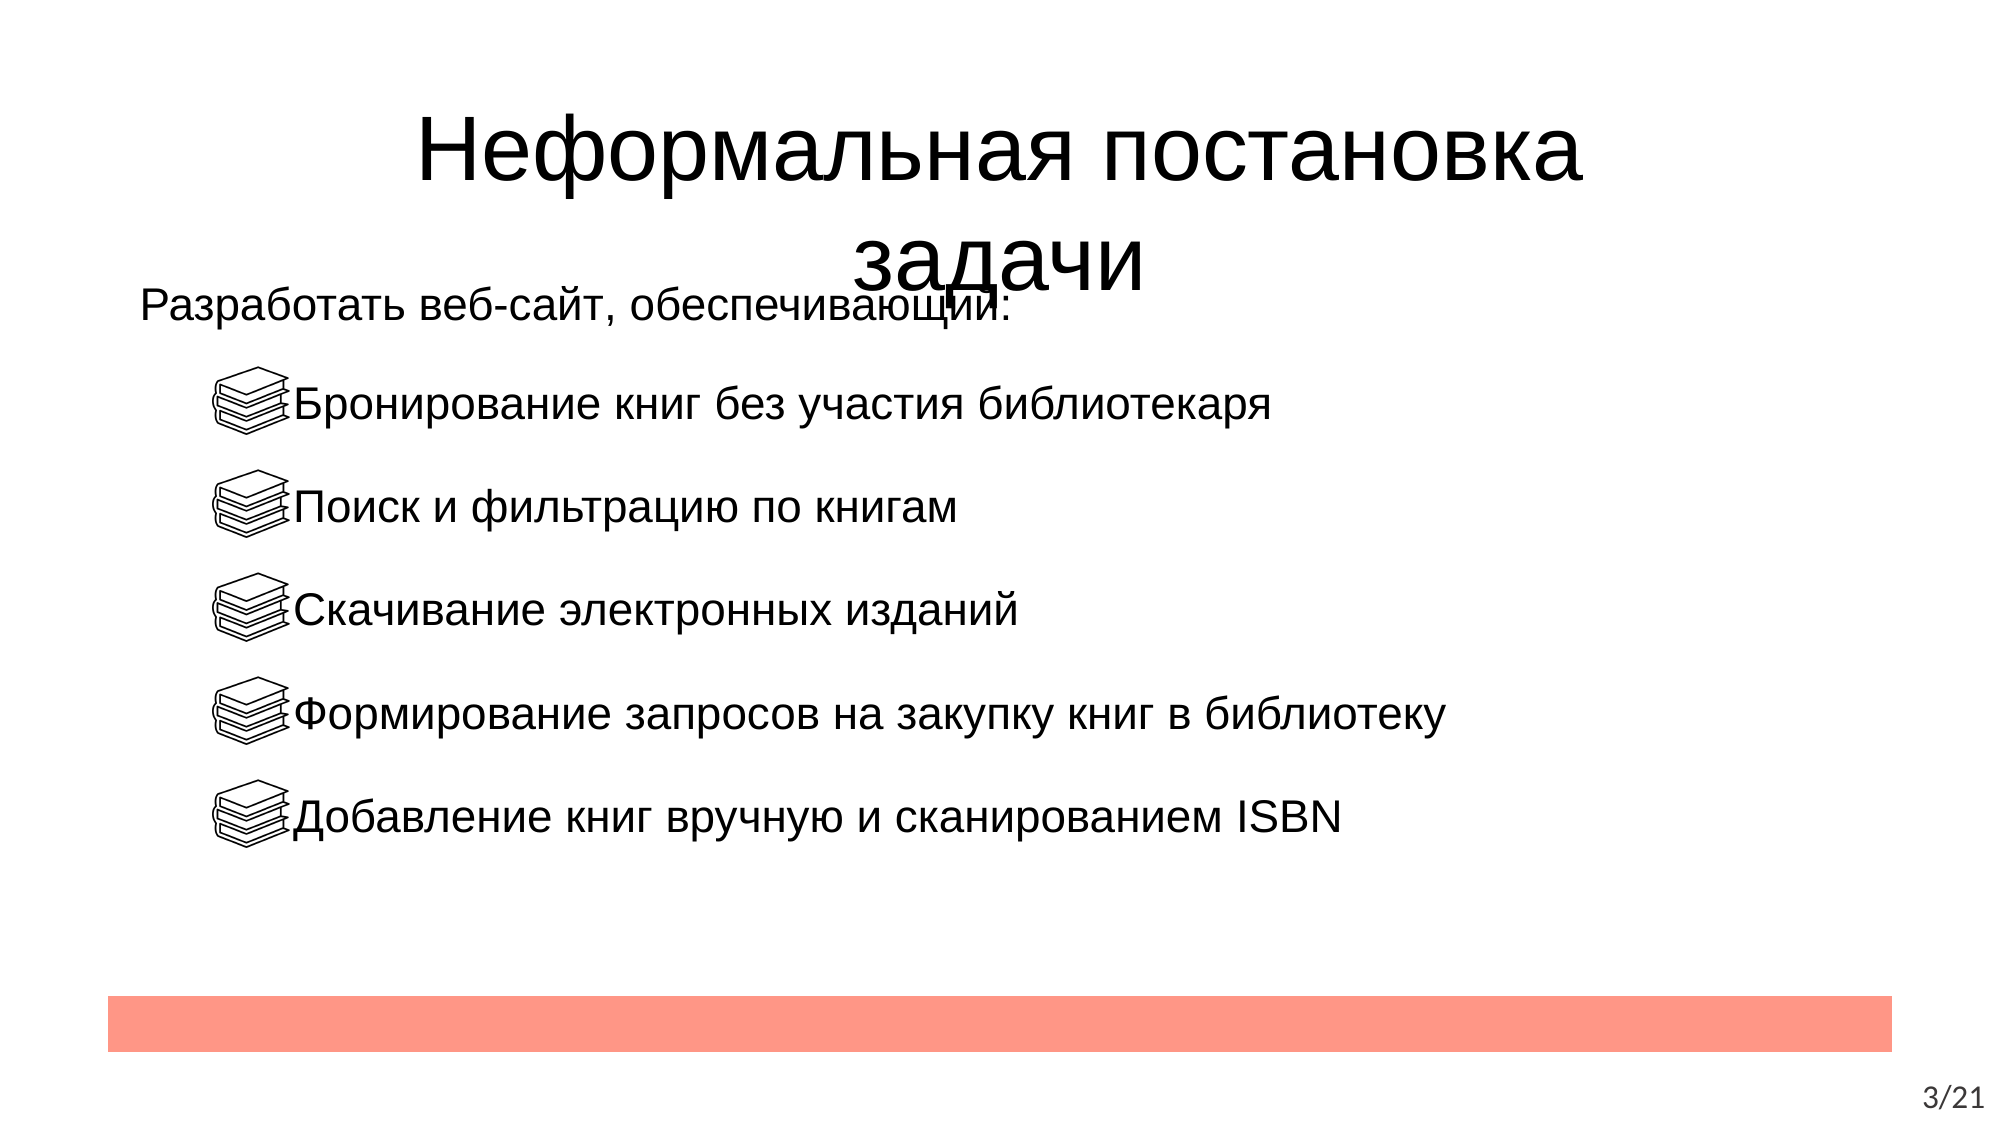

Неформальная постановка задачи

Разработать веб-сайт, обеспечивающий:
Бронирование книг без участия библиотекаря
Поиск и фильтрацию по книгам
Скачивание электронных изданий
Формирование запросов на закупку книг в библиотеку
Добавление книг вручную и сканированием ISBN
3/21